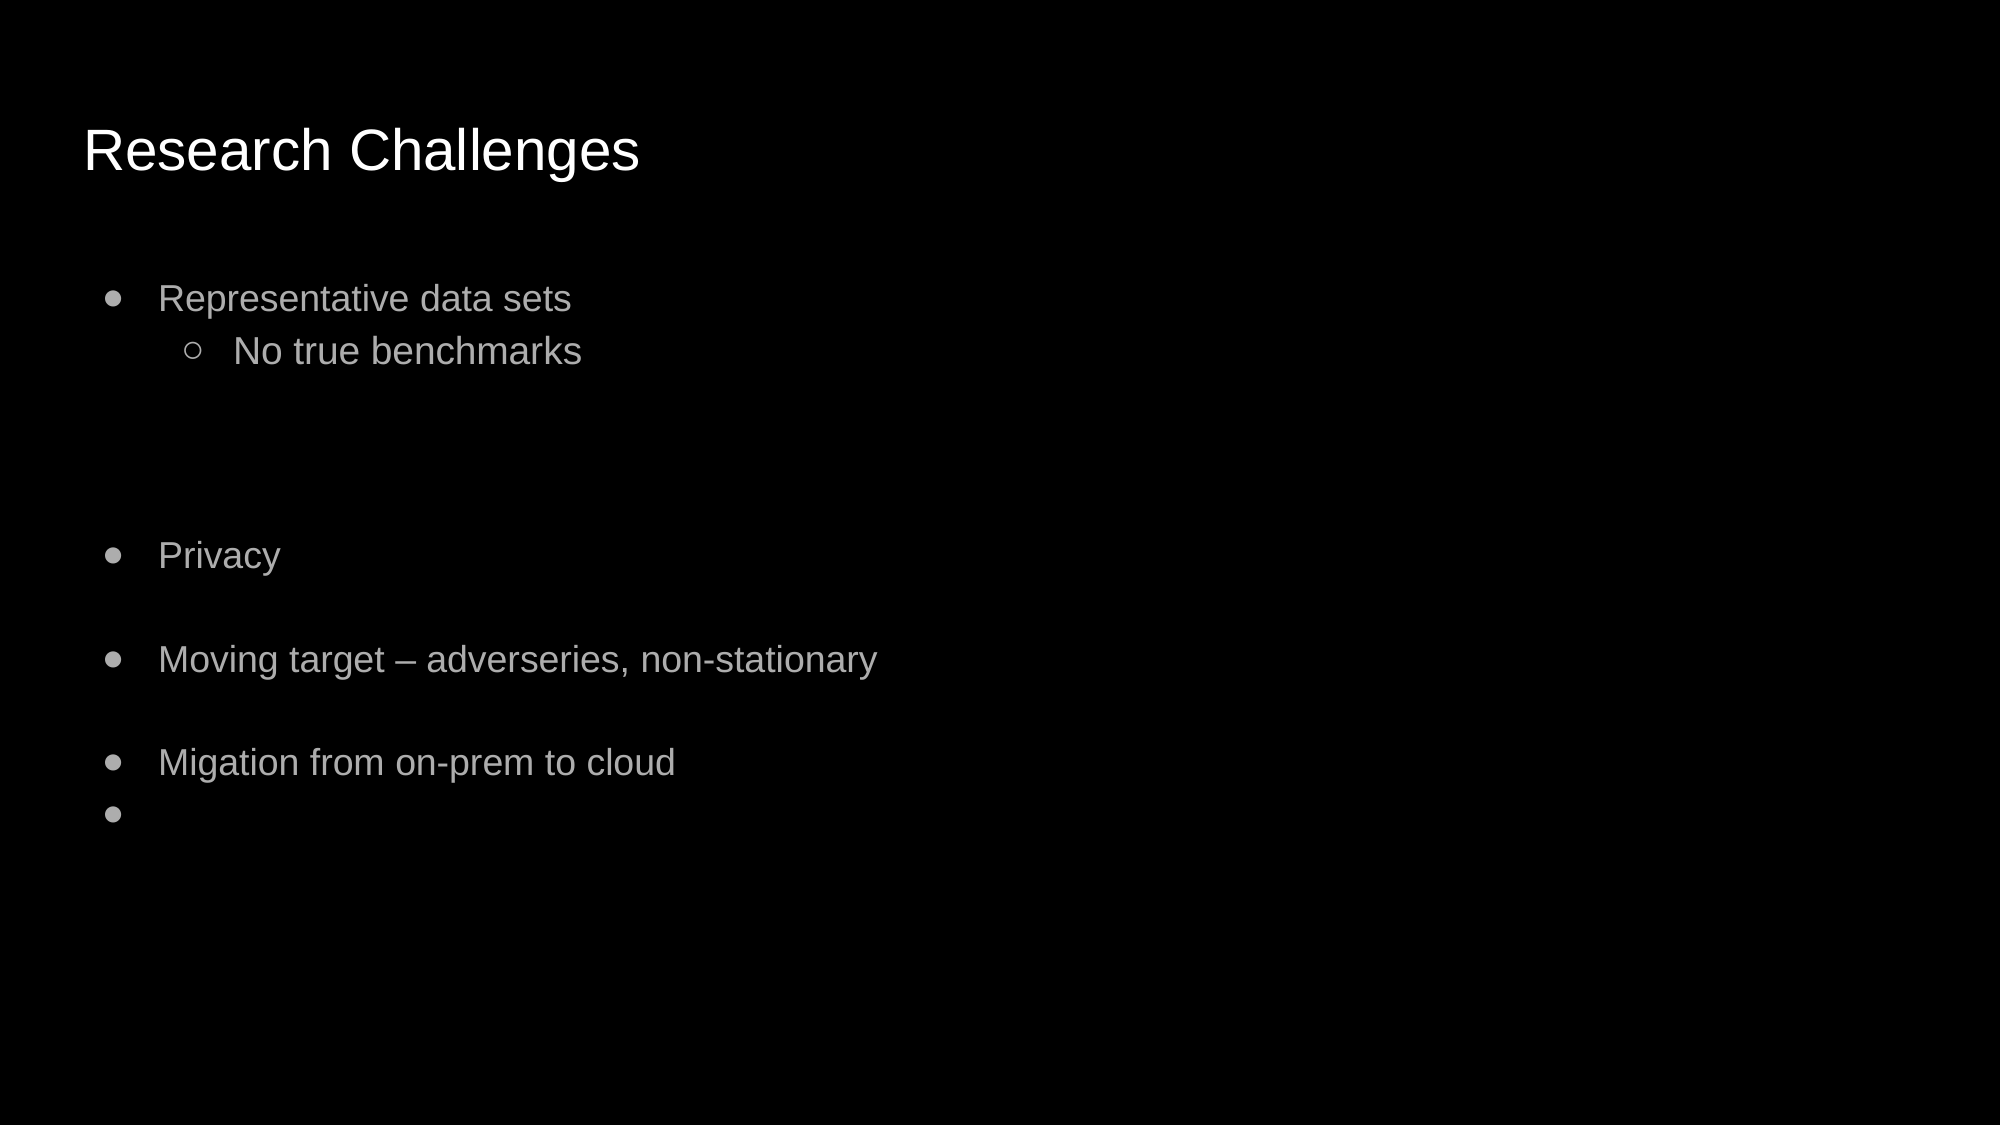

# Research Challenges
Representative data sets
No true benchmarks

Privacy

Moving target – adverseries, non-stationary

Migation from on-prem to cloud

82